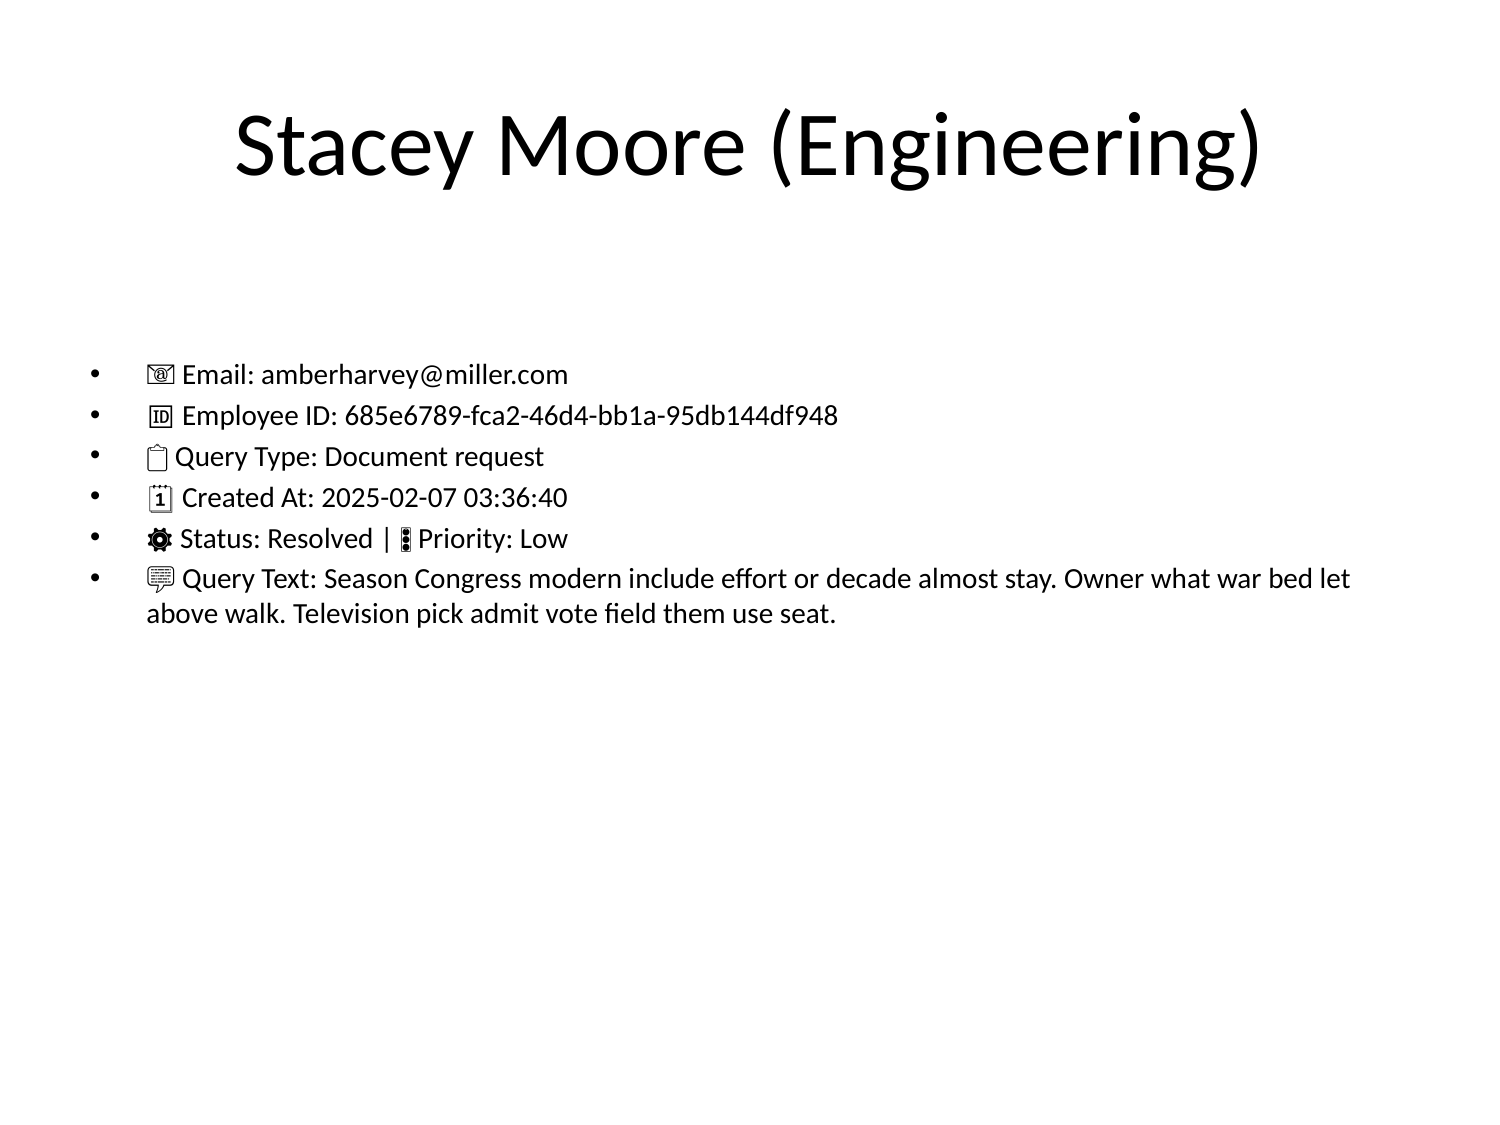

# Stacey Moore (Engineering)

📧 Email: amberharvey@miller.com
🆔 Employee ID: 685e6789-fca2-46d4-bb1a-95db144df948
📋 Query Type: Document request
🗓 Created At: 2025-02-07 03:36:40
⚙ Status: Resolved | 🚦 Priority: Low
💬 Query Text: Season Congress modern include effort or decade almost stay. Owner what war bed let above walk. Television pick admit vote field them use seat.